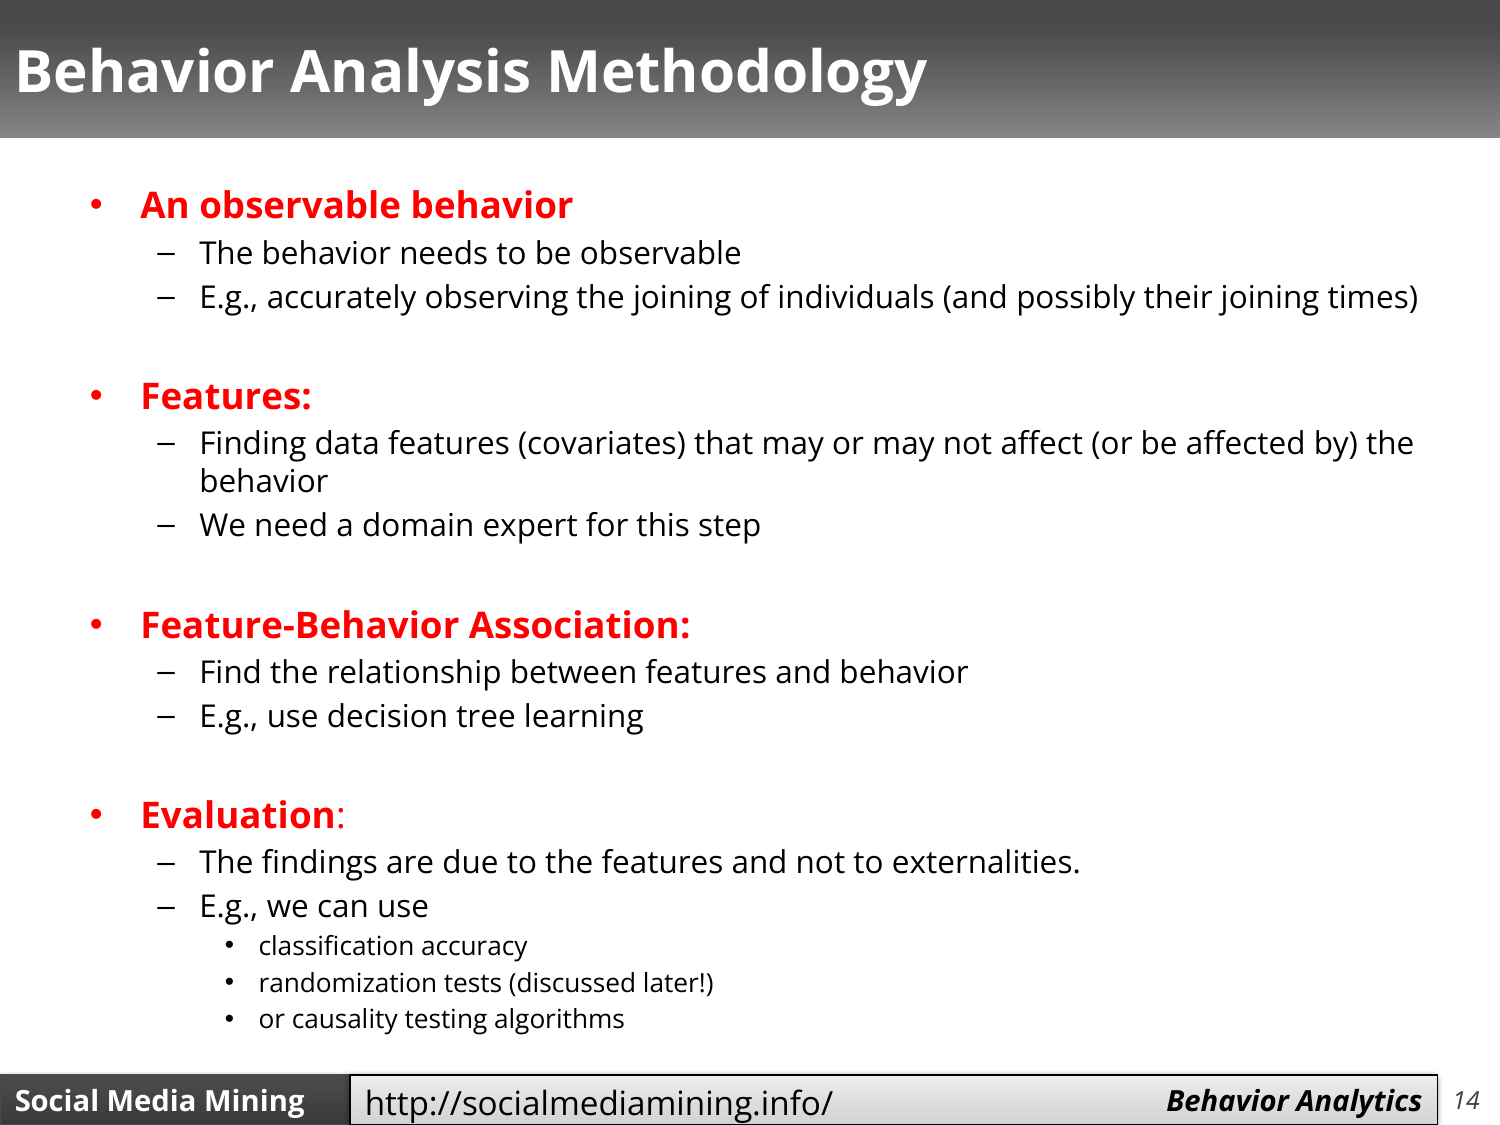

# Behavior Analysis Methodology
An observable behavior
The behavior needs to be observable
E.g., accurately observing the joining of individuals (and possibly their joining times)

Features:
Finding data features (covariates) that may or may not affect (or be affected by) the behavior
We need a domain expert for this step

Feature-Behavior Association:
Find the relationship between features and behavior
E.g., use decision tree learning

Evaluation:
The findings are due to the features and not to externalities.
E.g., we can use
classification accuracy
randomization tests (discussed later!)
or causality testing algorithms